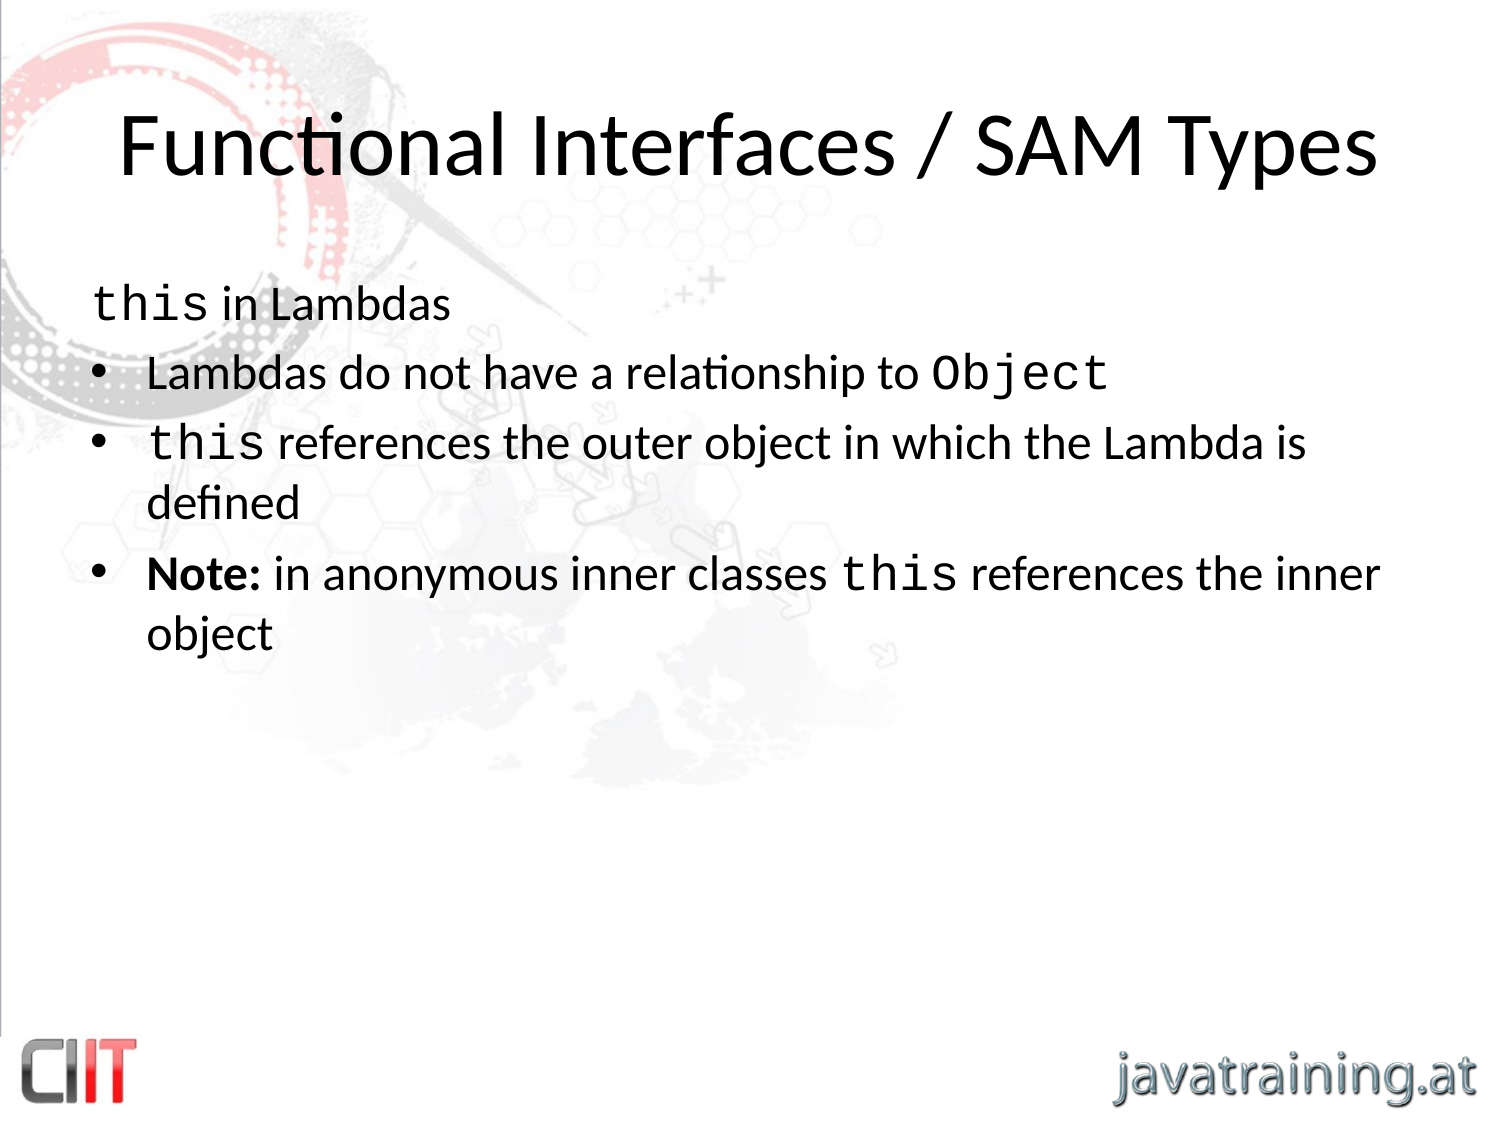

# Functional Interfaces / SAM Types
this in Lambdas
Lambdas do not have a relationship to Object
this references the outer object in which the Lambda is defined
Note: in anonymous inner classes this references the inner object